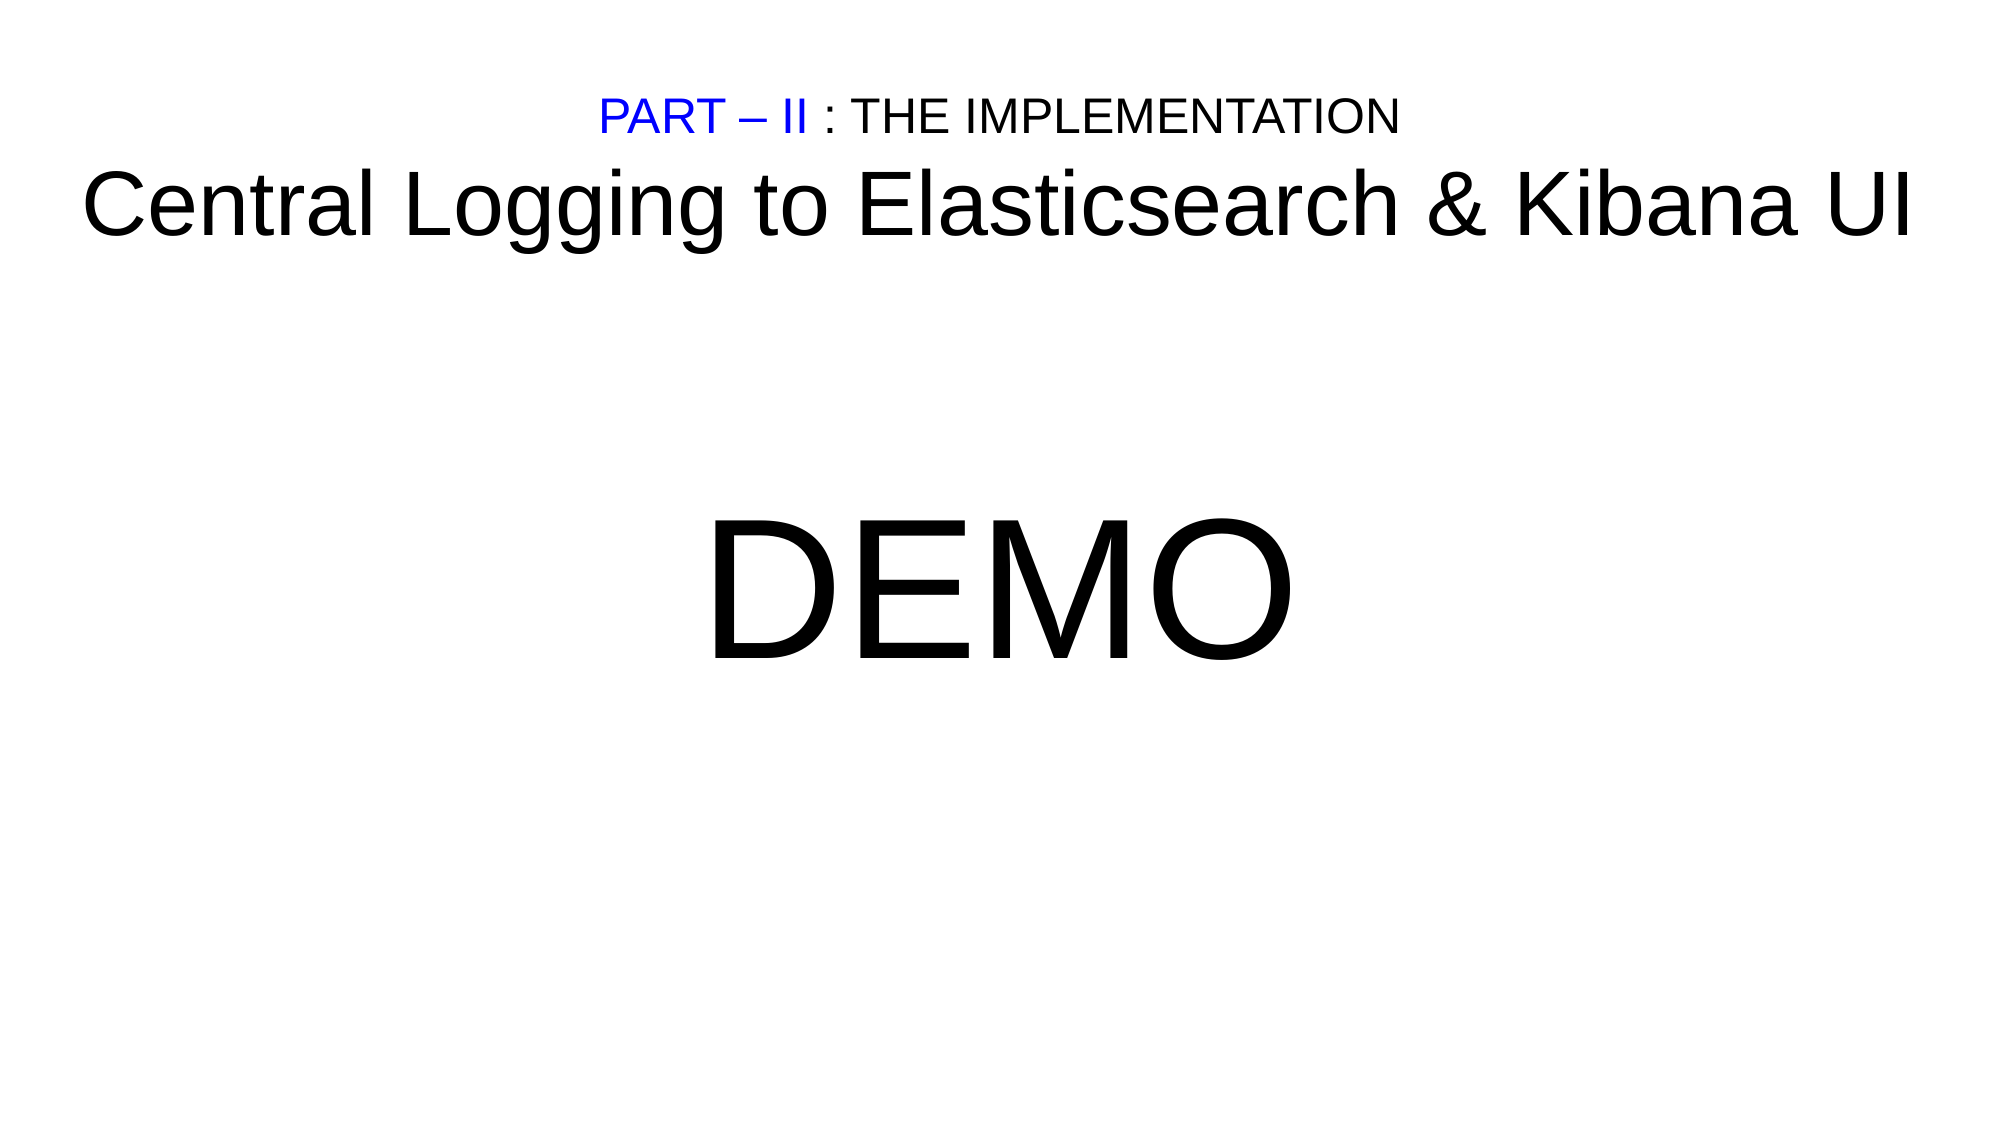

# PART – II : THE IMPLEMENTATION Central Logging to Elasticsearch & Kibana UI
DEMO